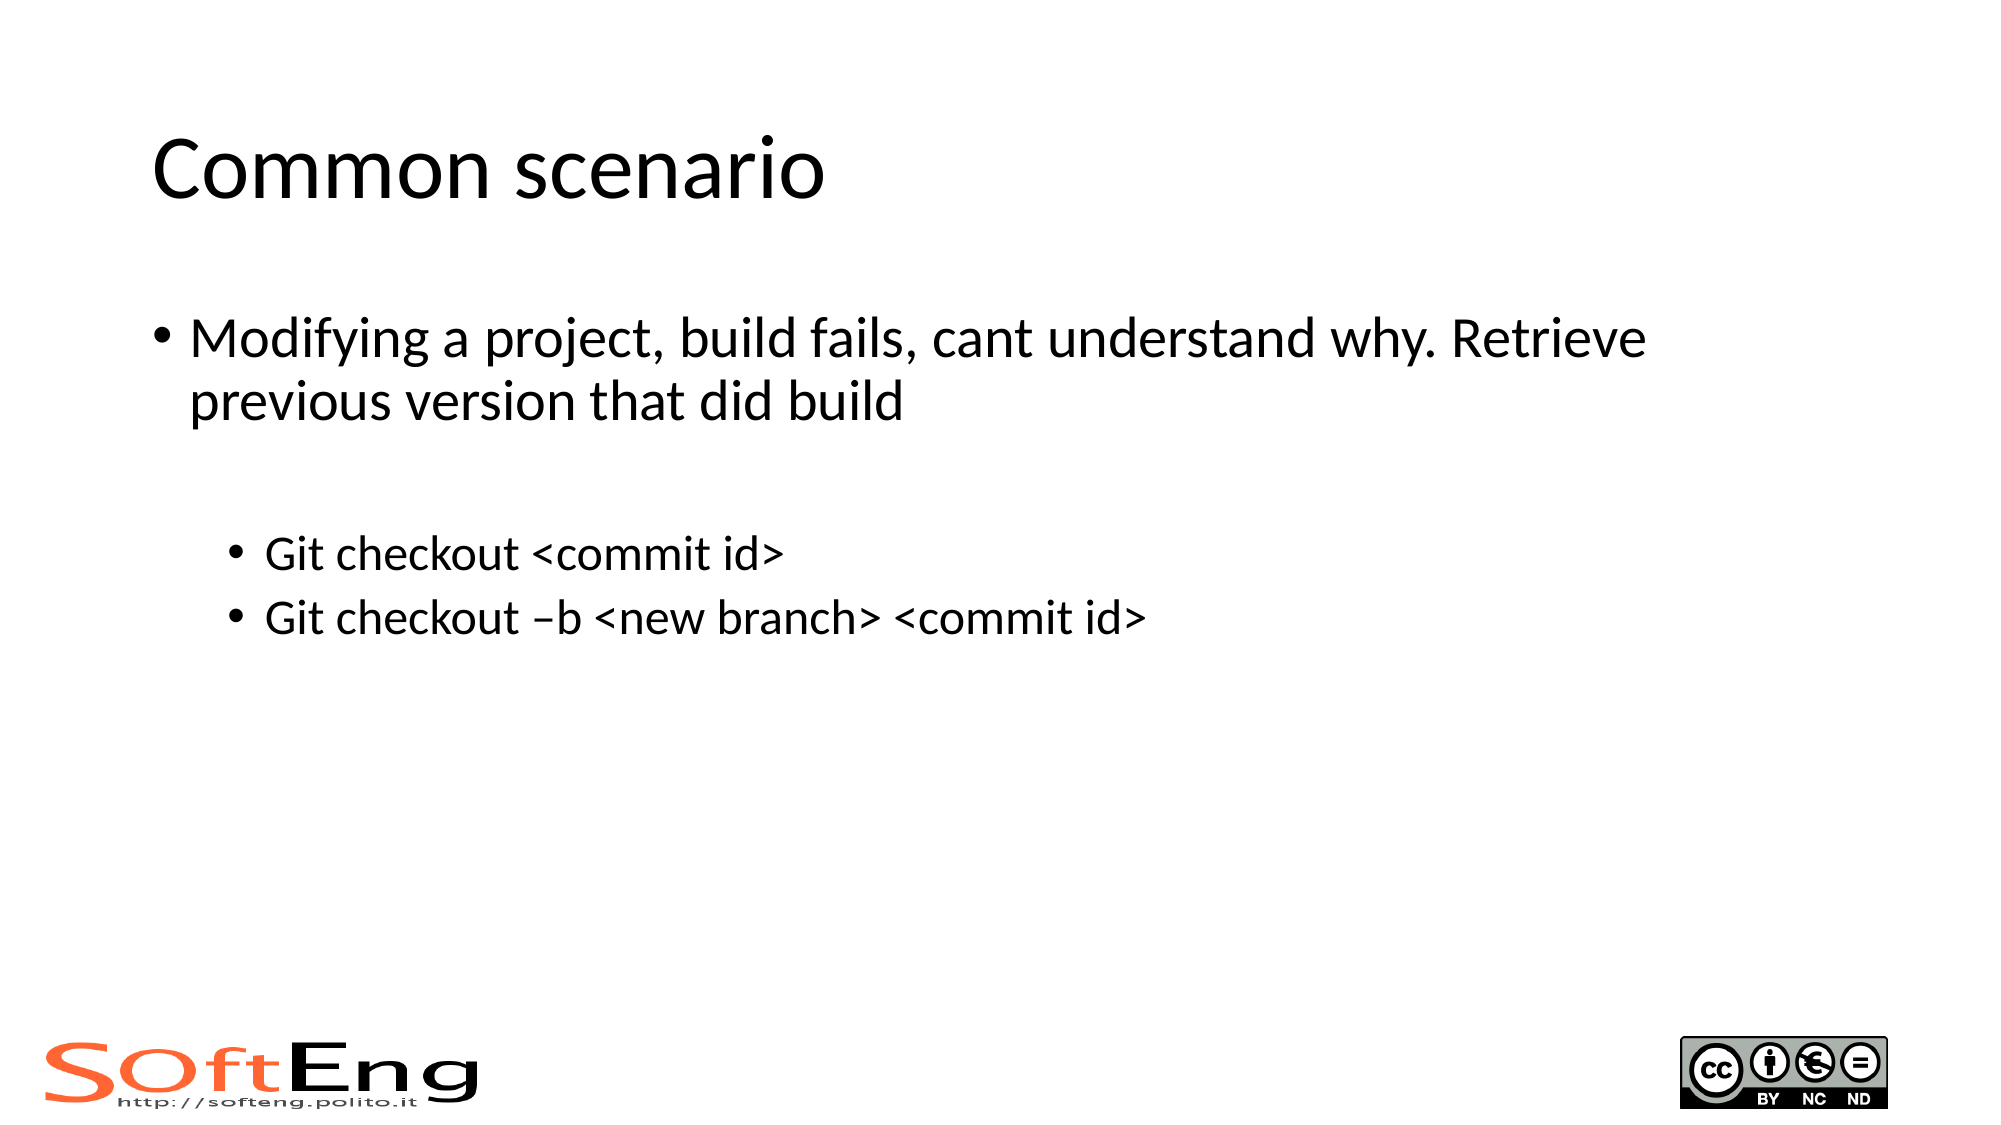

# Common scenario
Modifying a project, build fails, cant understand why. Retrieve previous version that did build

Git checkout <commit id>
Git checkout –b <new branch> <commit id>